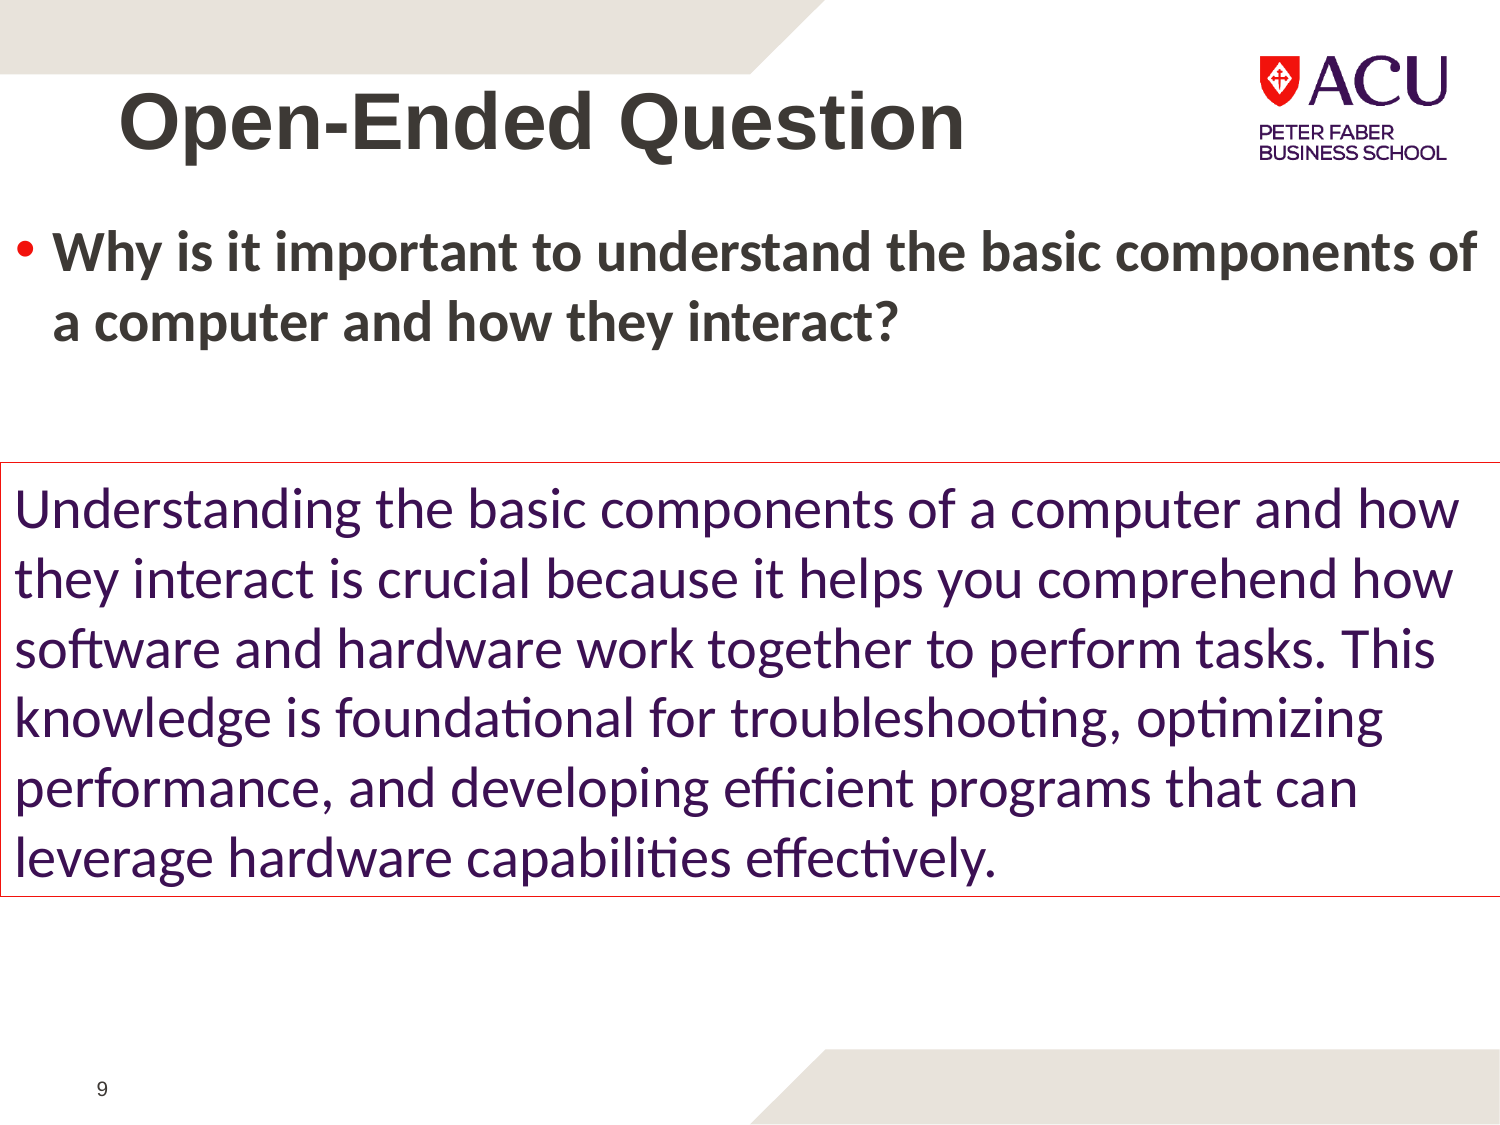

# Open-Ended Question
Why is it important to understand the basic components of a computer and how they interact?
Understanding the basic components of a computer and how they interact is crucial because it helps you comprehend how software and hardware work together to perform tasks. This knowledge is foundational for troubleshooting, optimizing performance, and developing efficient programs that can leverage hardware capabilities effectively.
9